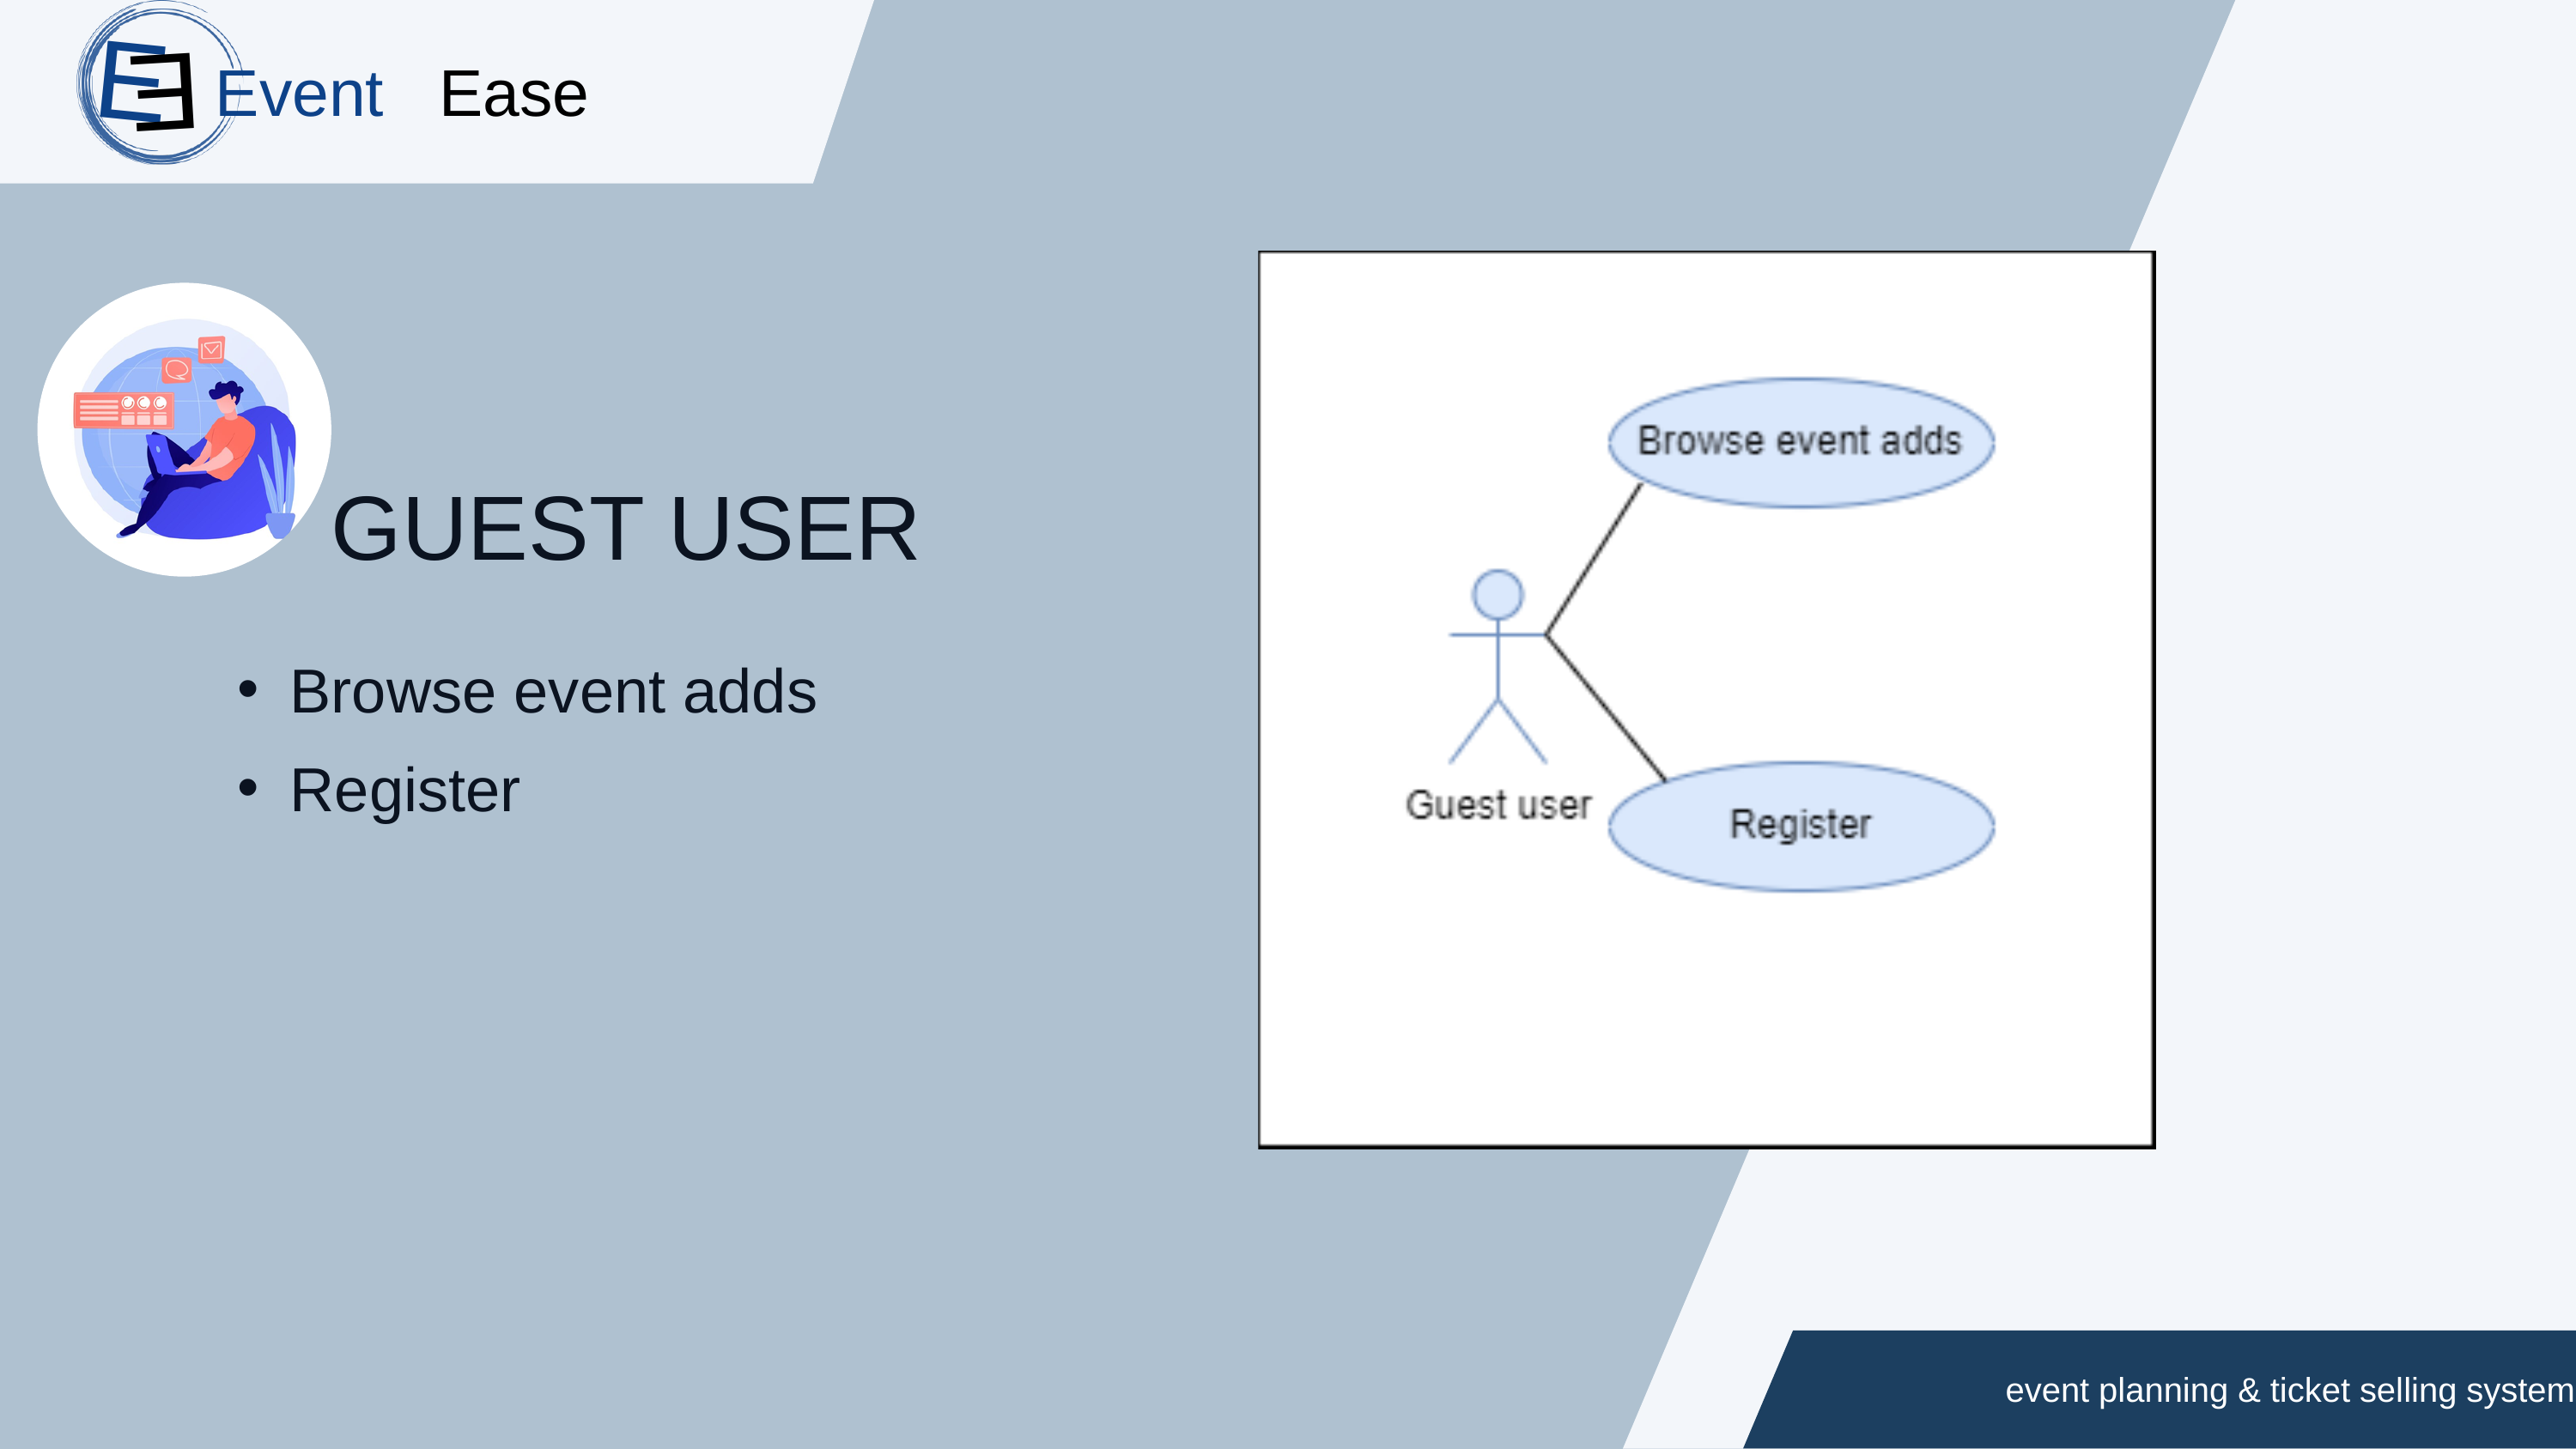

E
Event
Ease
E

GUEST USER
Browse event adds
Register

   event planning & ticket selling system